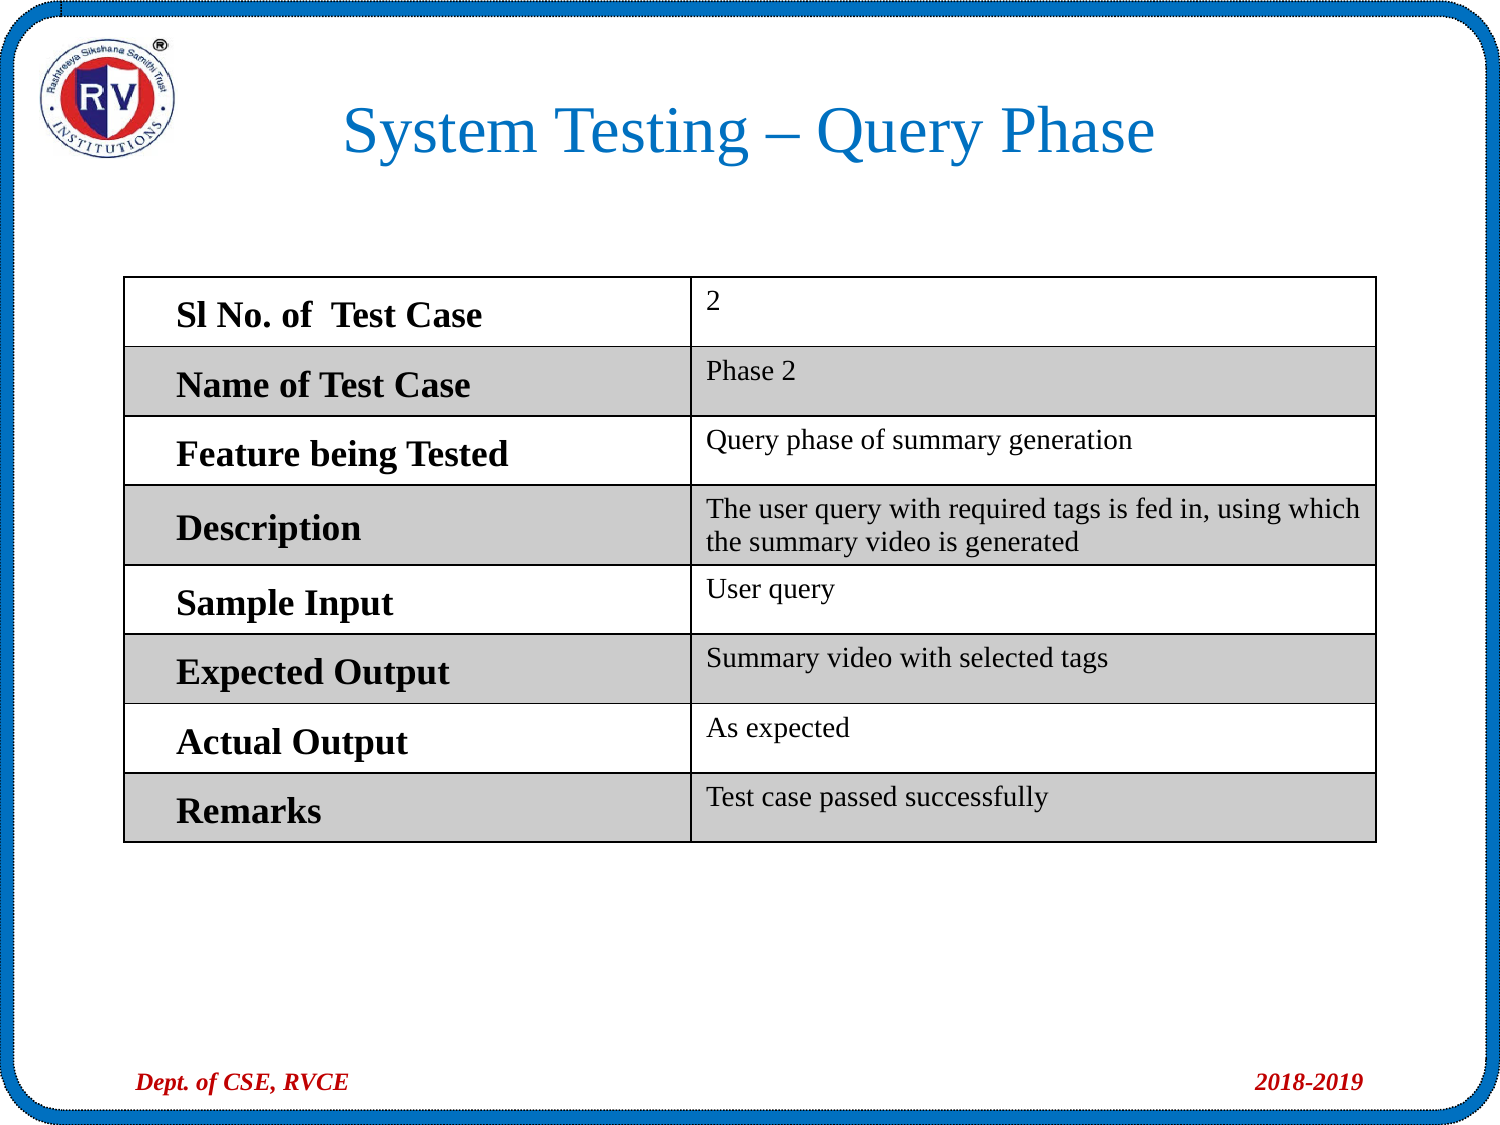

System Testing – Query Phase
| Sl No. of Test Case | 2 |
| --- | --- |
| Name of Test Case | Phase 2 |
| Feature being Tested | Query phase of summary generation |
| Description | The user query with required tags is fed in, using which the summary video is generated |
| Sample Input | User query |
| Expected Output | Summary video with selected tags |
| Actual Output | As expected |
| Remarks | Test case passed successfully |